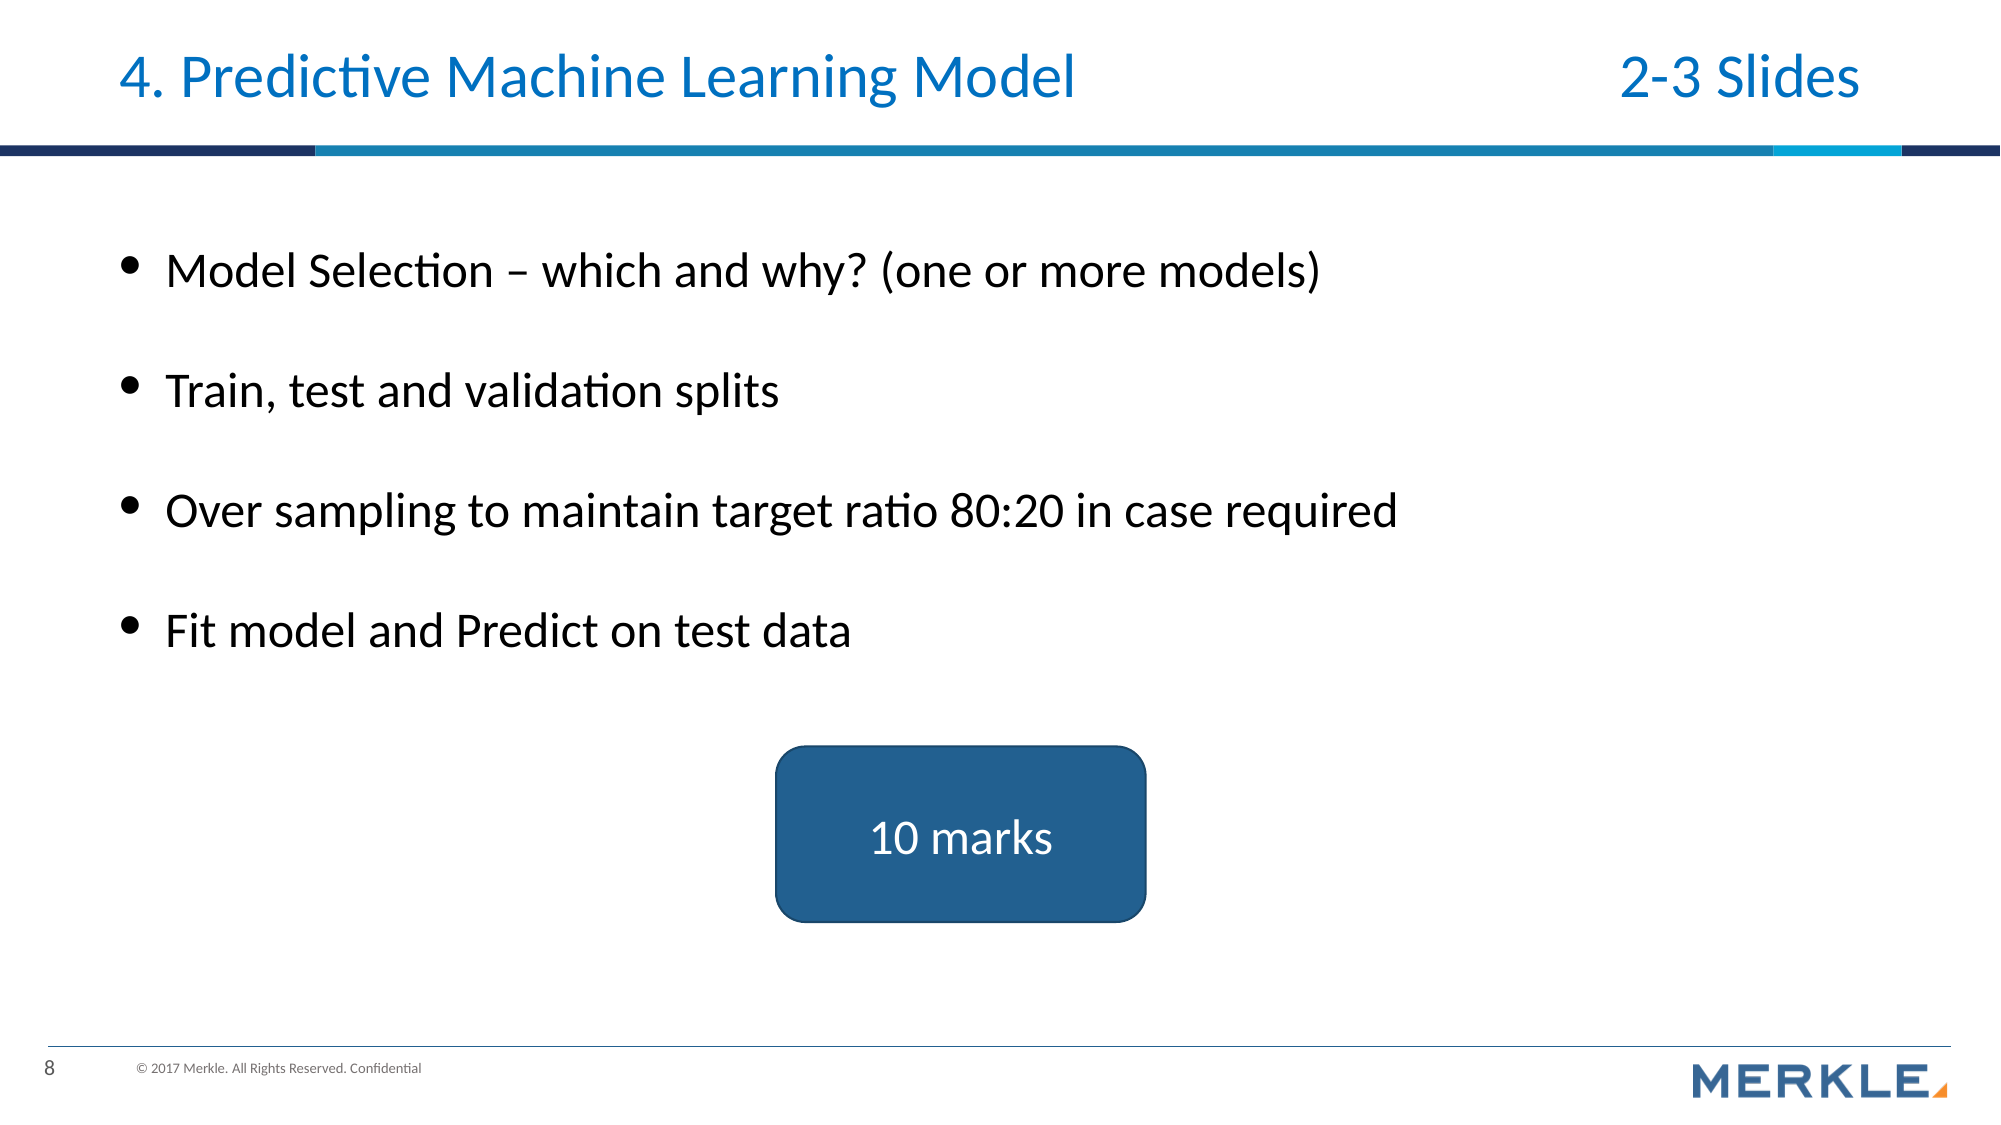

# 4. Predictive Machine Learning Model				2-3 Slides

Model Selection – which and why? (one or more models)

Train, test and validation splits

Over sampling to maintain target ratio 80:20 in case required

Fit model and Predict on test data

10 marks